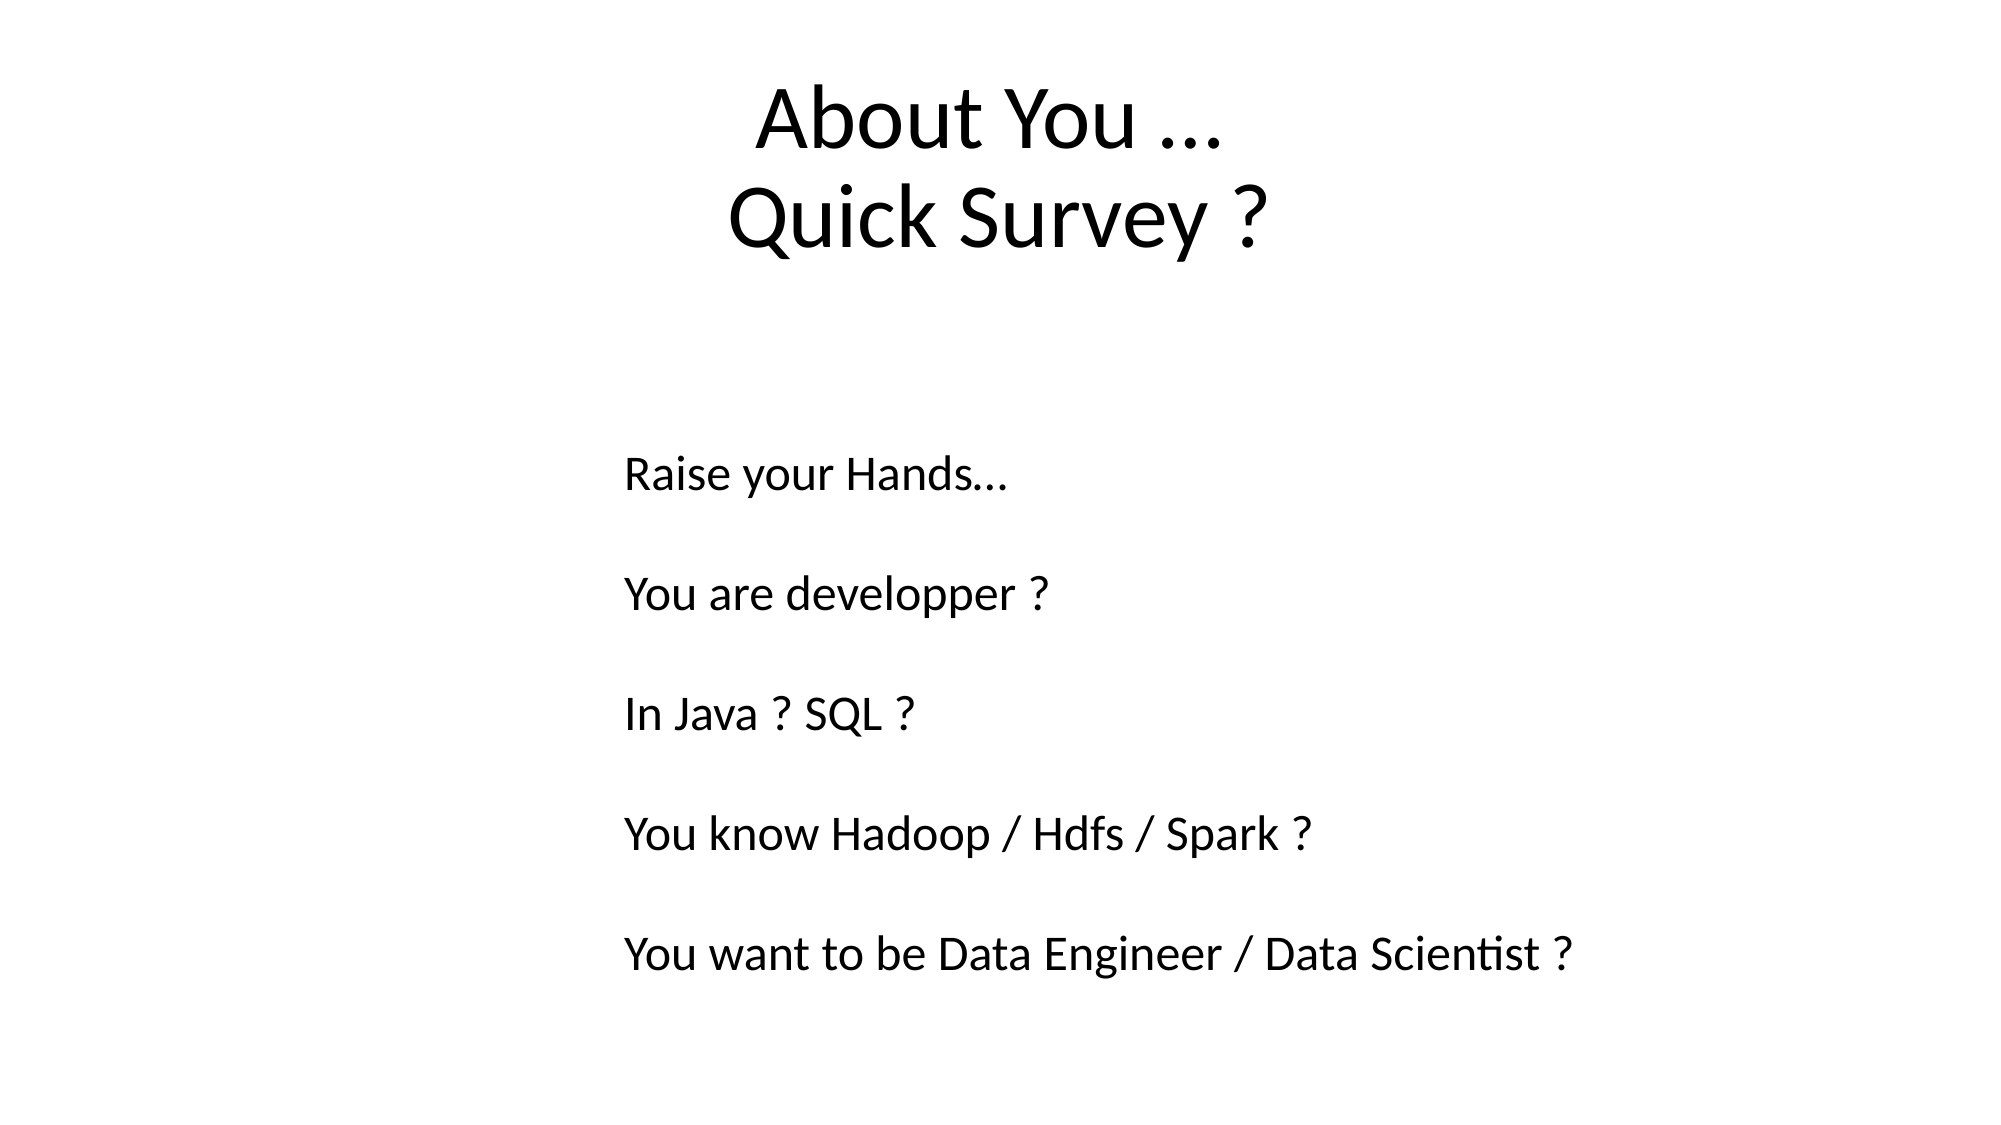

# About You … Quick Survey ?

Raise your Hands…

You are developper ?

In Java ? SQL ?

You know Hadoop / Hdfs / Spark ?

You want to be Data Engineer / Data Scientist ?